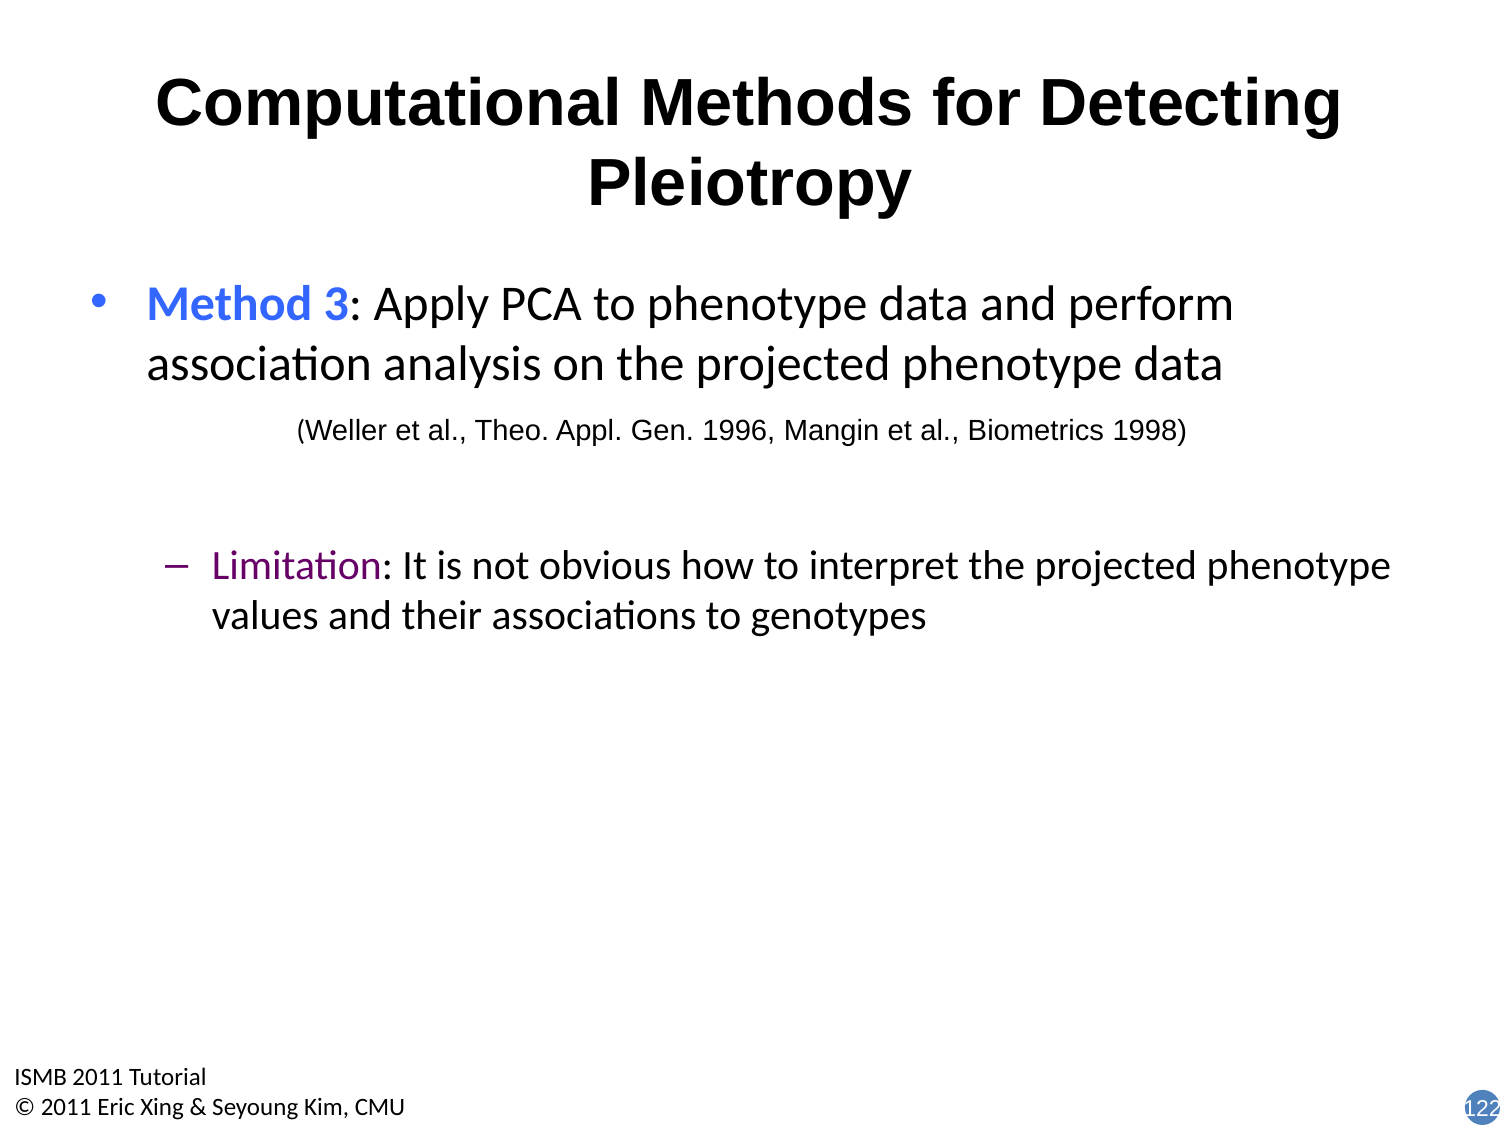

# Computational Methods for Detecting Pleiotropy
Method 3: Apply PCA to phenotype data and perform association analysis on the projected phenotype data 		(Weller et al., Theo. Appl. Gen. 1996, Mangin et al., Biometrics 1998)

Limitation: It is not obvious how to interpret the projected phenotype values and their associations to genotypes